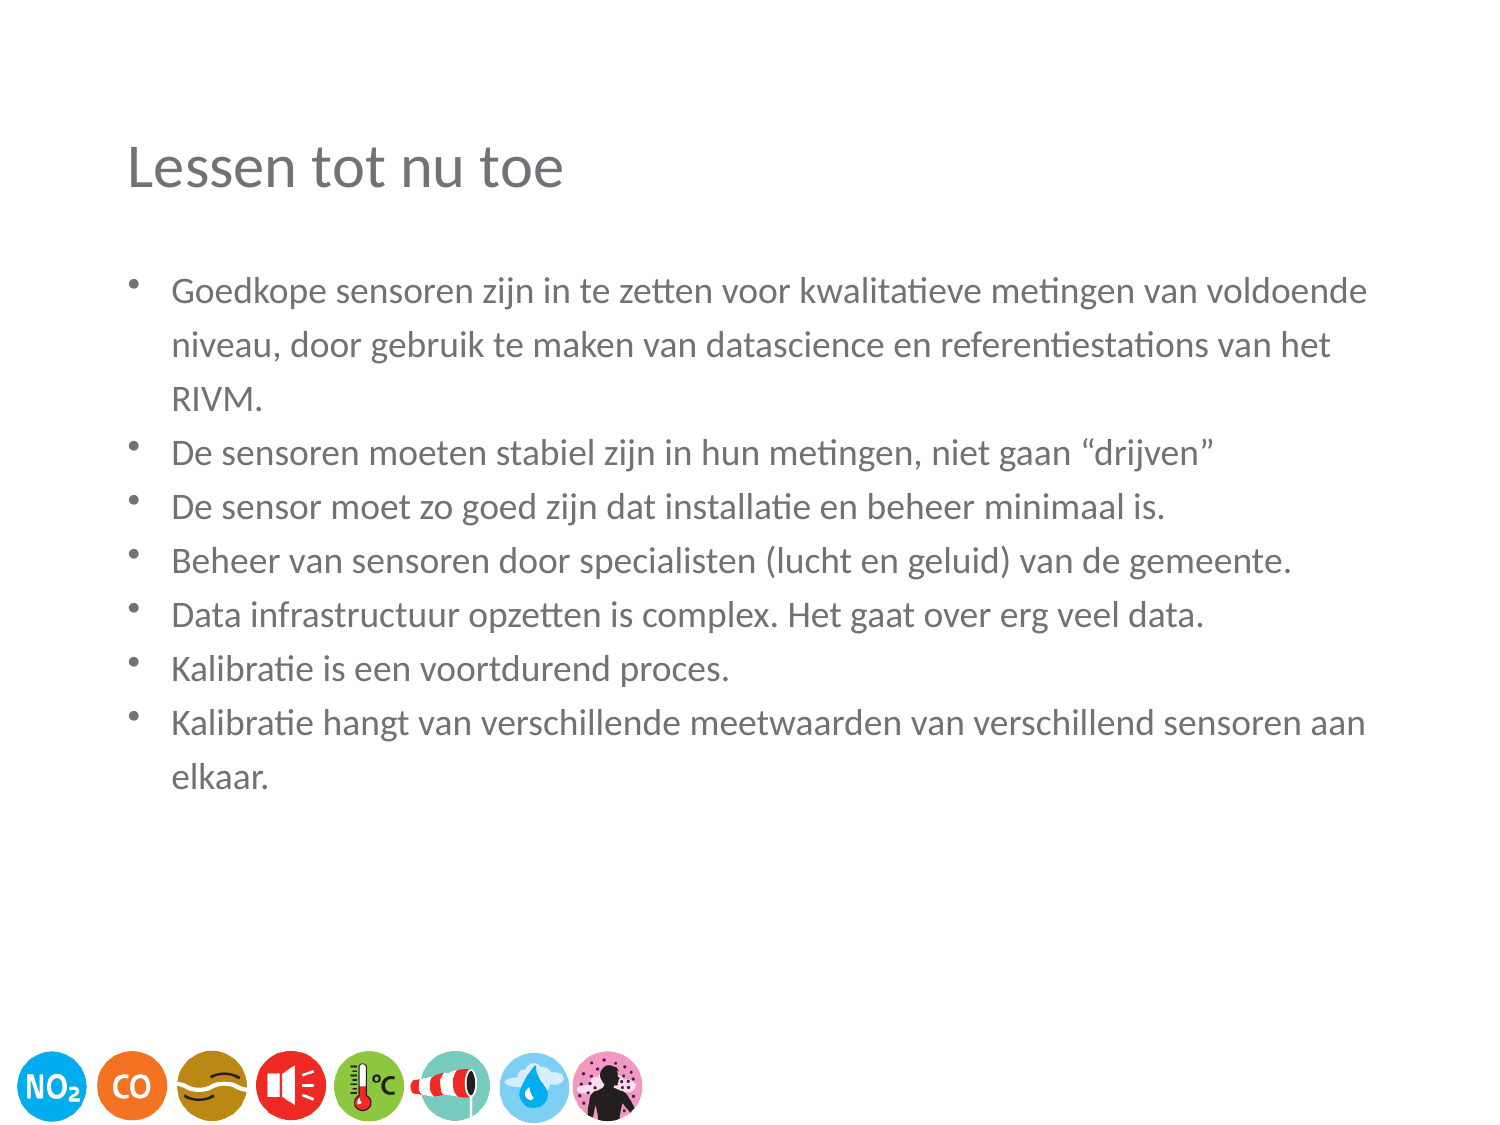

# Lessen tot nu toe
Goedkope sensoren zijn in te zetten voor kwalitatieve metingen van voldoende niveau, door gebruik te maken van datascience en referentiestations van het RIVM.
De sensoren moeten stabiel zijn in hun metingen, niet gaan “drijven”
De sensor moet zo goed zijn dat installatie en beheer minimaal is.
Beheer van sensoren door specialisten (lucht en geluid) van de gemeente.
Data infrastructuur opzetten is complex. Het gaat over erg veel data.
Kalibratie is een voortdurend proces.
Kalibratie hangt van verschillende meetwaarden van verschillend sensoren aan elkaar.